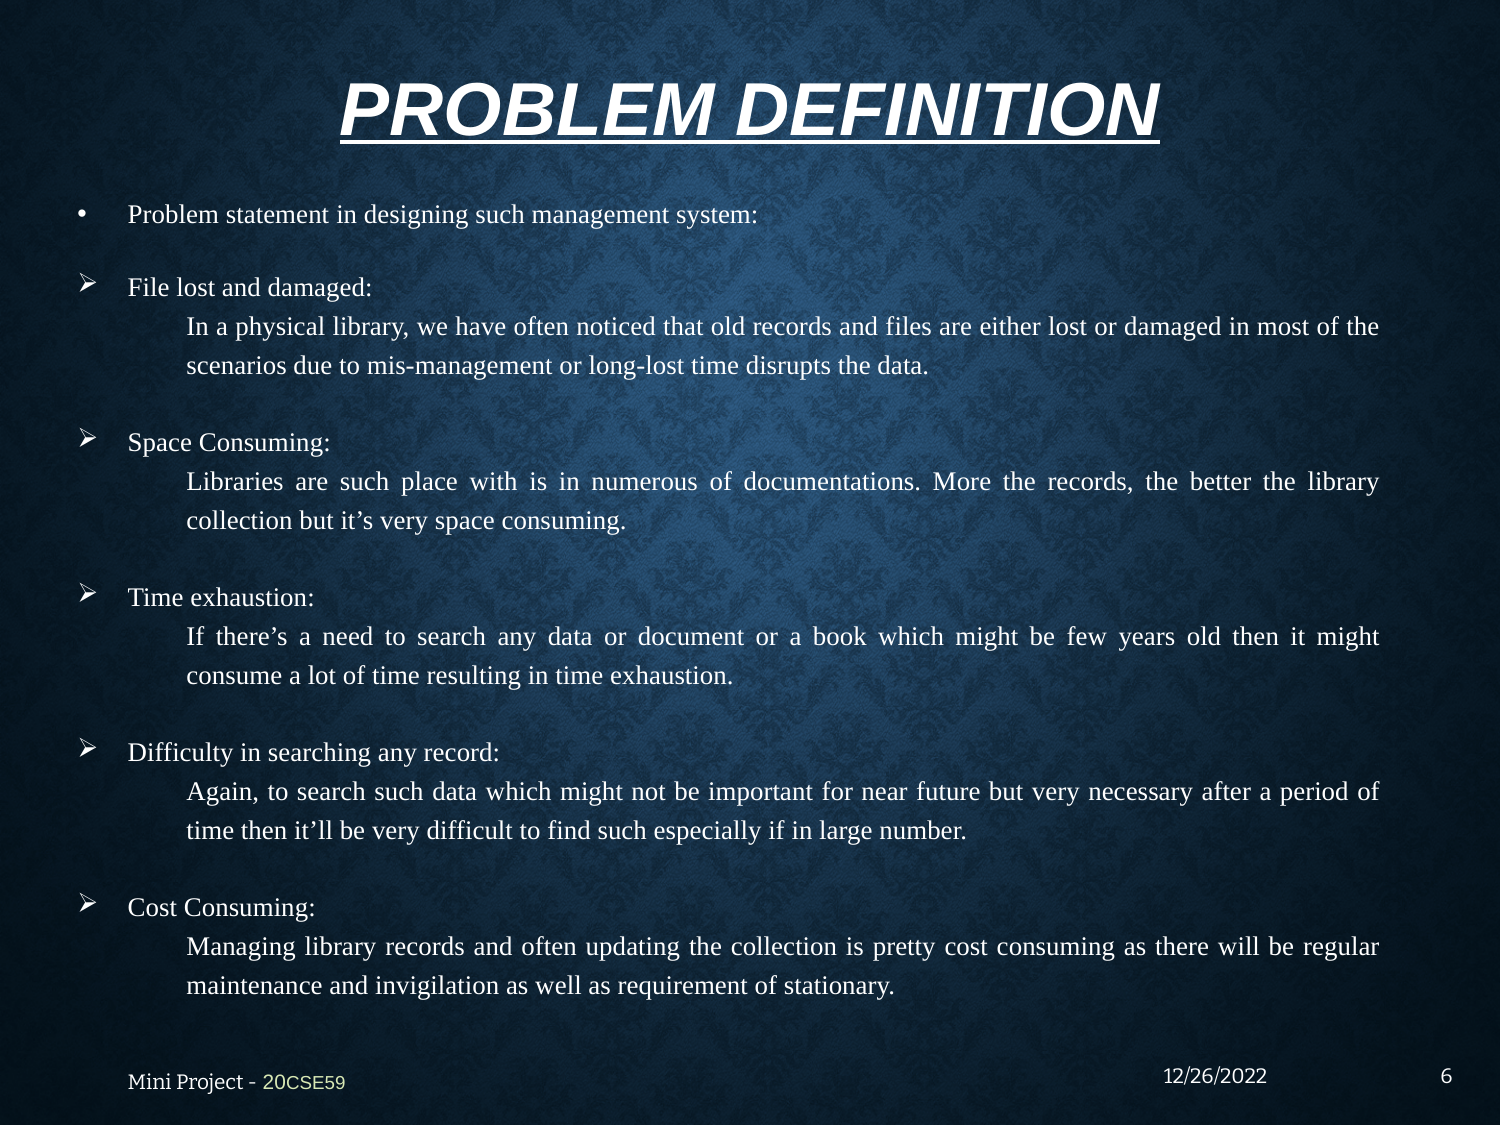

# Problem Definition
Problem statement in designing such management system:

File lost and damaged:
In a physical library, we have often noticed that old records and files are either lost or damaged in most of the scenarios due to mis-management or long-lost time disrupts the data.

Space Consuming:
Libraries are such place with is in numerous of documentations. More the records, the better the library collection but it’s very space consuming.

Time exhaustion:
If there’s a need to search any data or document or a book which might be few years old then it might consume a lot of time resulting in time exhaustion.

Difficulty in searching any record:
Again, to search such data which might not be important for near future but very necessary after a period of time then it’ll be very difficult to find such especially if in large number.

Cost Consuming:
Managing library records and often updating the collection is pretty cost consuming as there will be regular maintenance and invigilation as well as requirement of stationary.

Mini Project - 20CSE59
12/26/2022
6